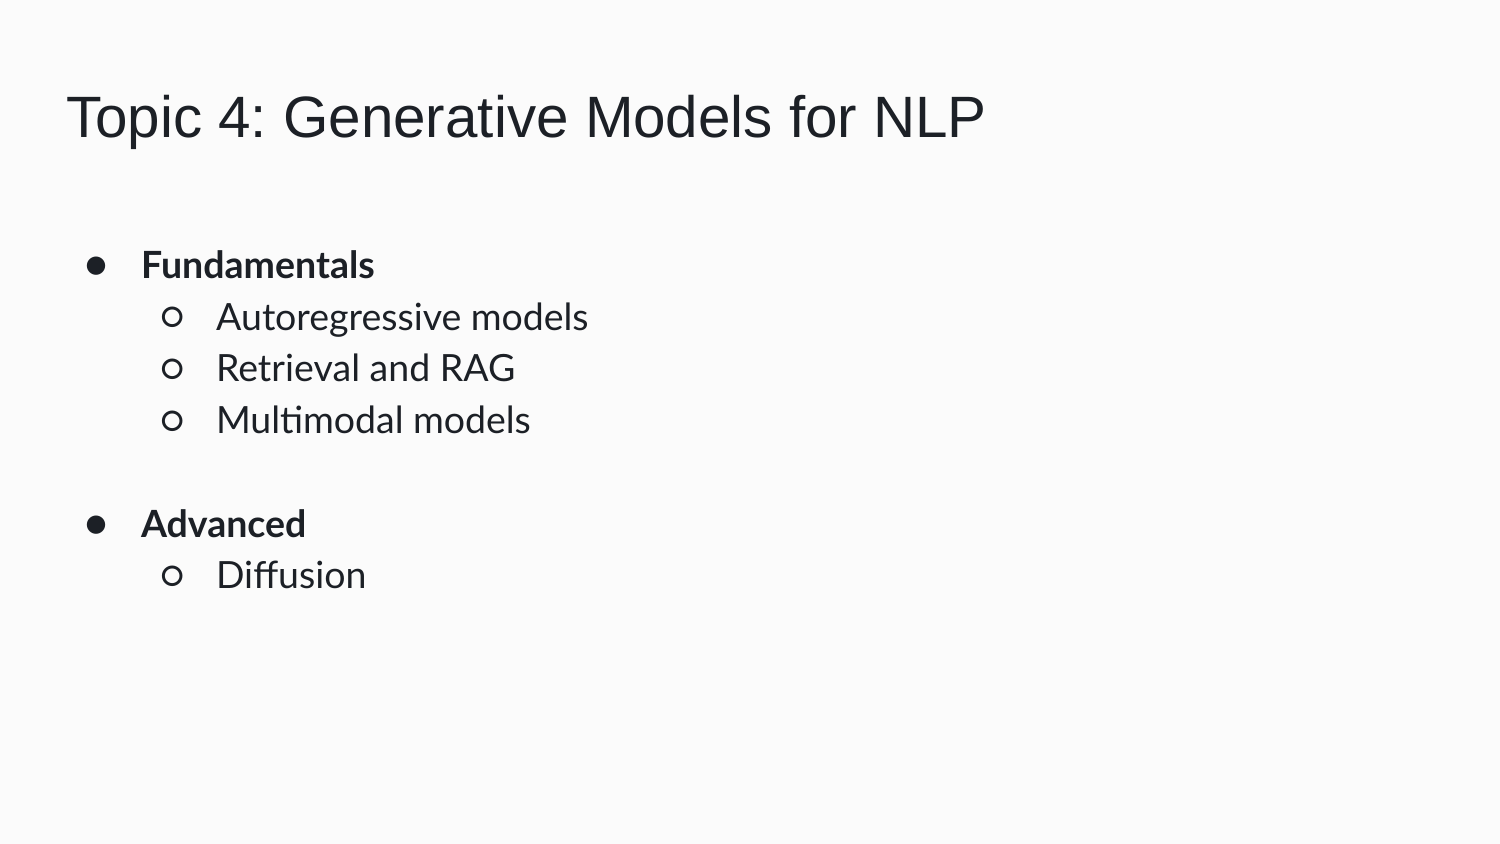

# Topic 4: Generative Models for NLP

Fundamentals
Autoregressive models
Retrieval and RAG
Multimodal models

Advanced
Diffusion